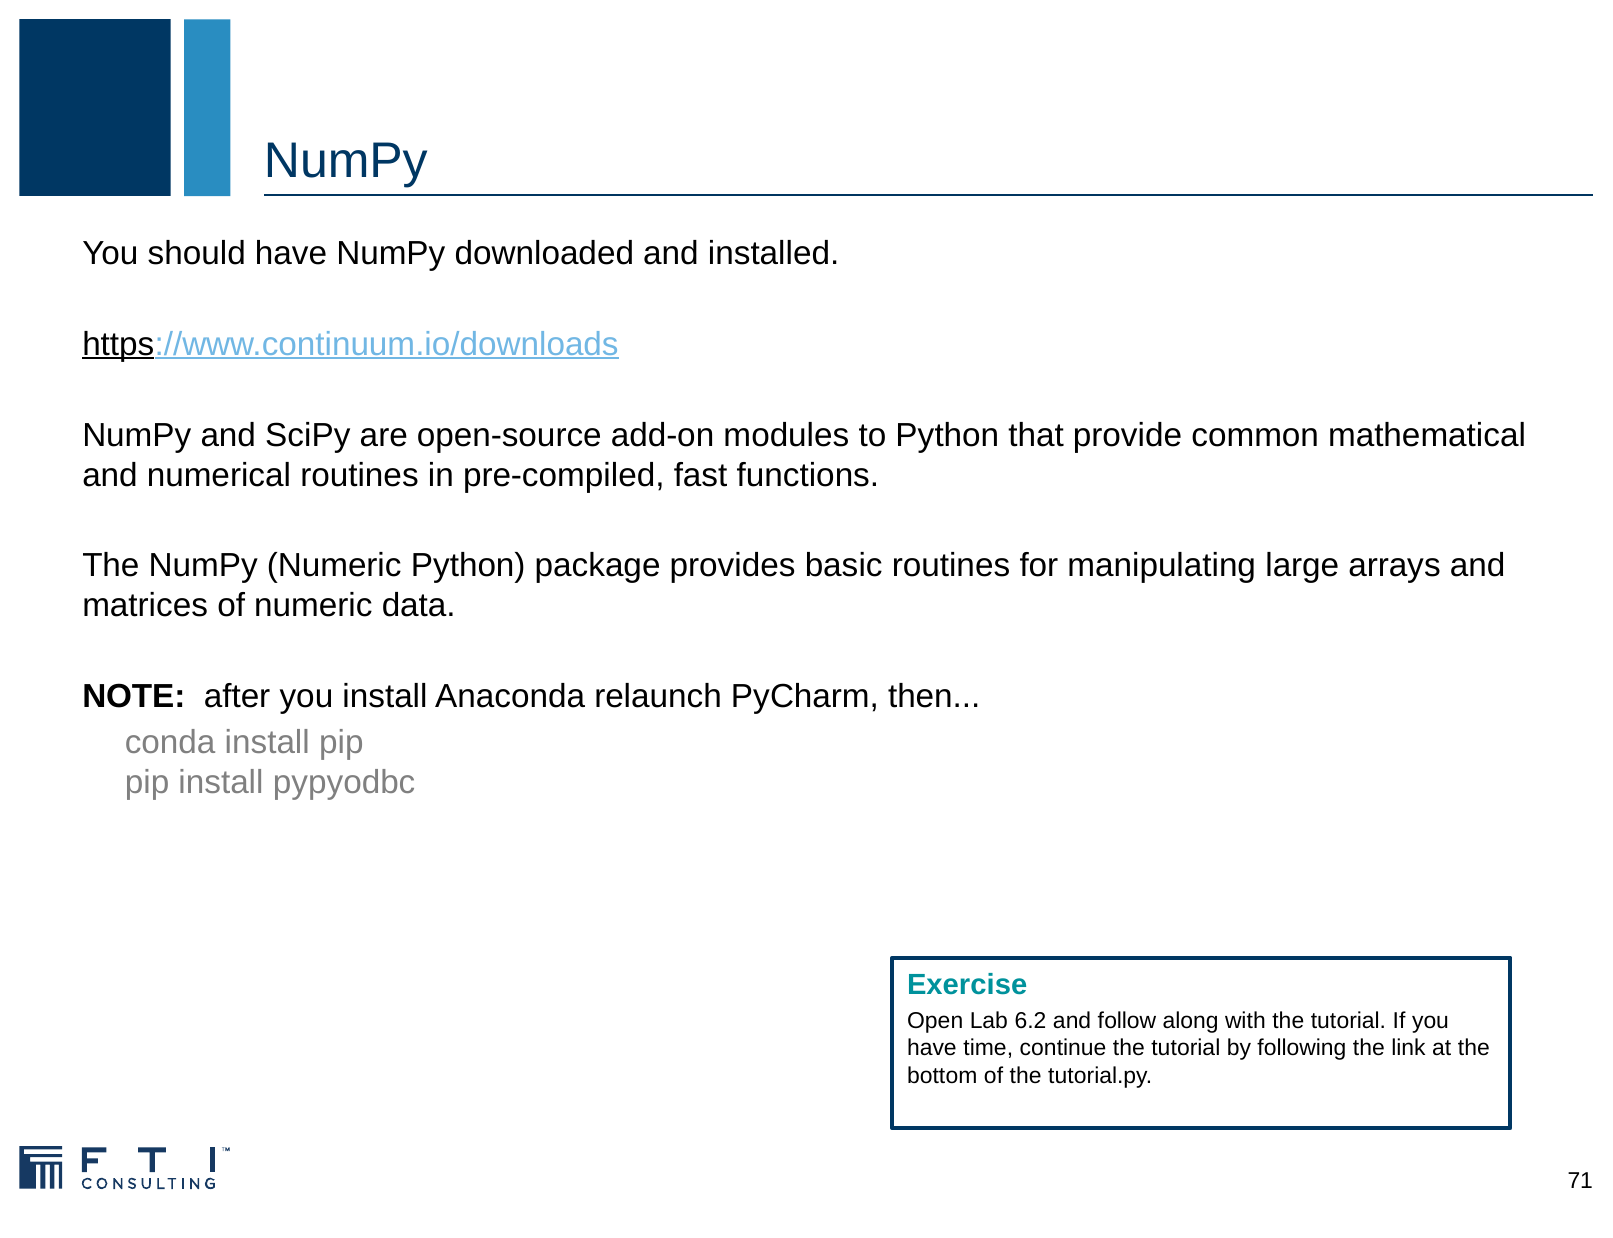

# NumPy
You should have NumPy downloaded and installed.

https://www.continuum.io/downloads

NumPy and SciPy are open-source add-on modules to Python that provide common mathematical and numerical routines in pre-compiled, fast functions.

The NumPy (Numeric Python) package provides basic routines for manipulating large arrays and matrices of numeric data.

NOTE:  after you install Anaconda relaunch PyCharm, then...
conda install pip
pip install pypyodbc

Exercise
Open Lab 6.2 and follow along with the tutorial. If you have time, continue the tutorial by following the link at the bottom of the tutorial.py.

71